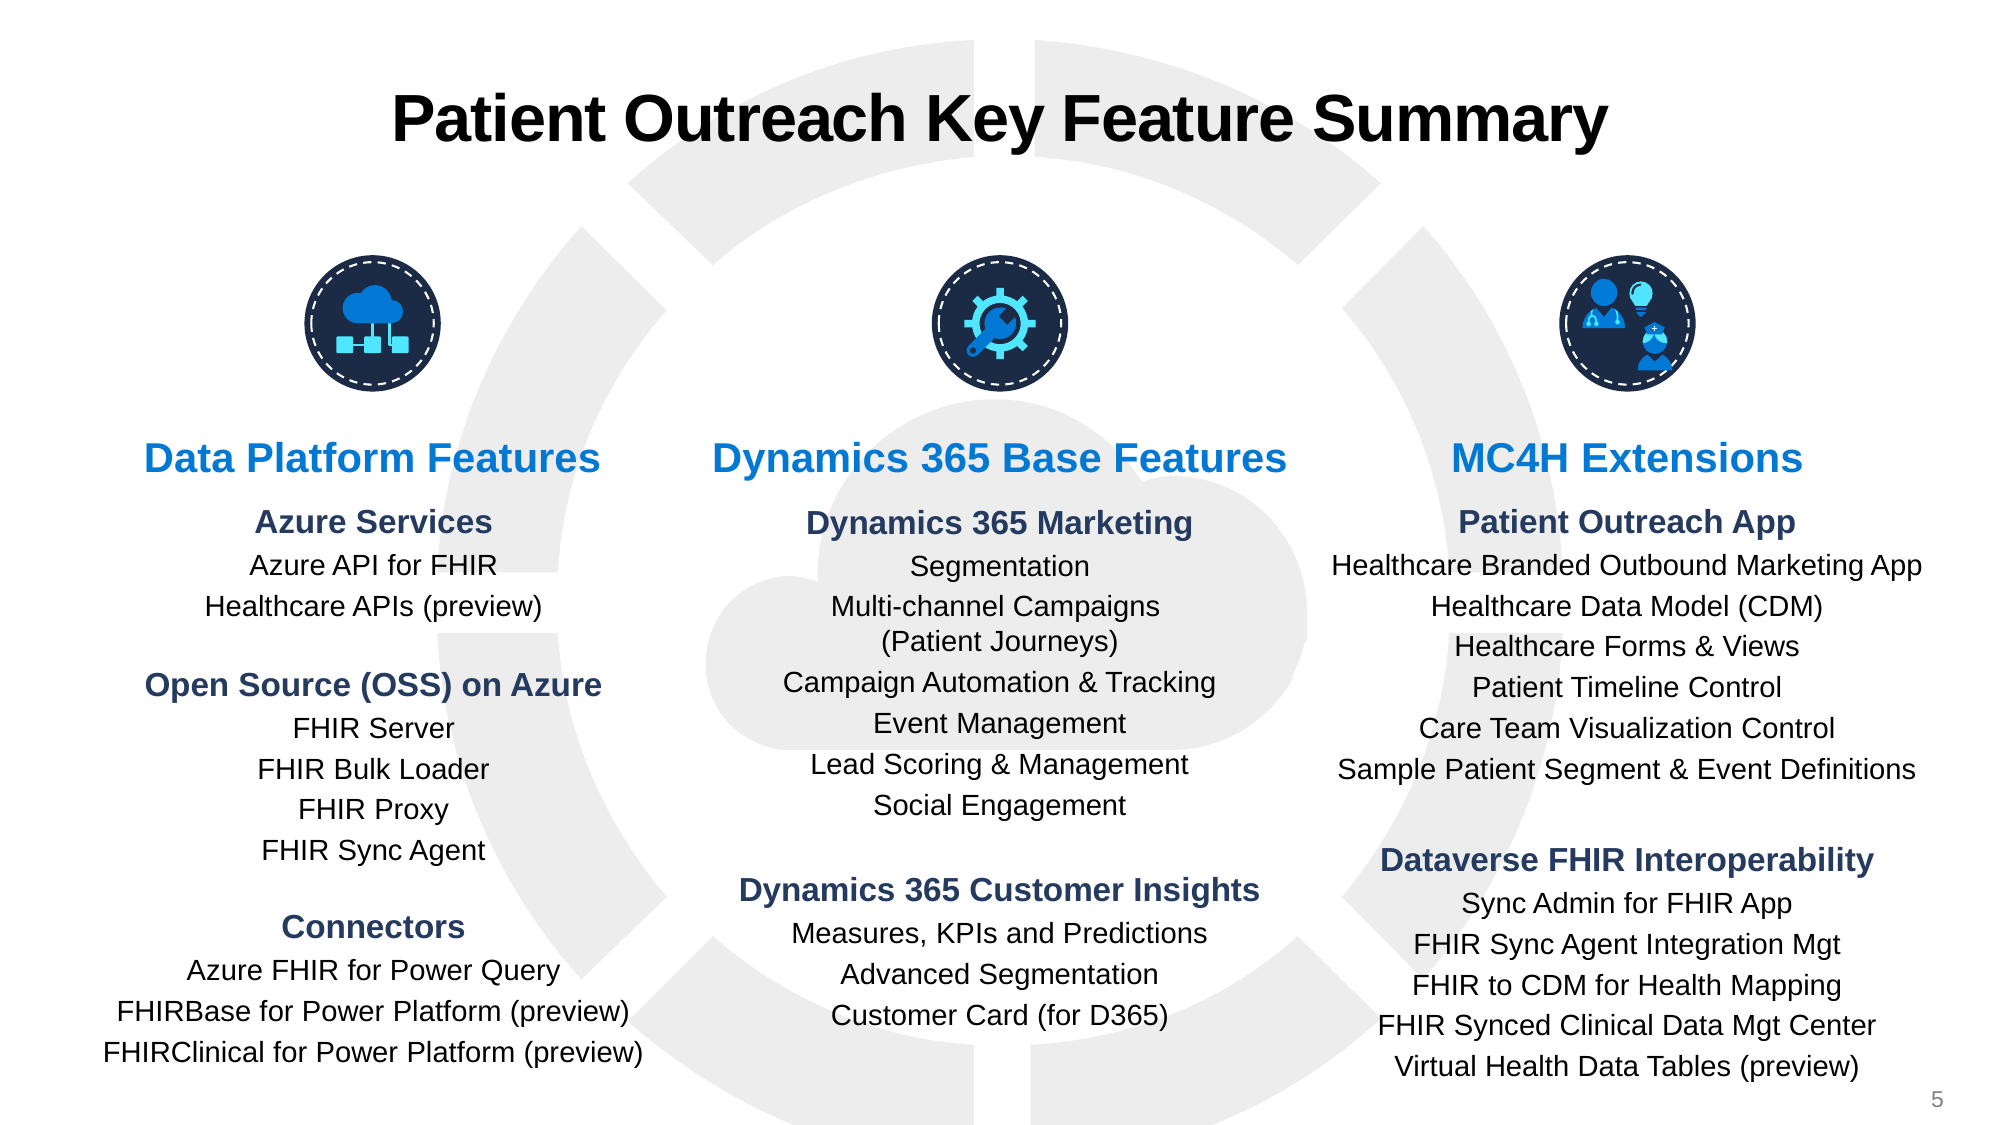

# Patient Outreach Key Feature Summary

Data Platform Features
Dynamics 365 Base Features
MC4H Extensions
Azure Services
Azure API for FHIR
Healthcare APIs (preview)

Open Source (OSS) on Azure
FHIR Server
FHIR Bulk Loader
FHIR Proxy
FHIR Sync Agent

Connectors
Azure FHIR for Power Query
FHIRBase for Power Platform (preview)
FHIRClinical for Power Platform (preview)
Patient Outreach App
Healthcare Branded Outbound Marketing App
Healthcare Data Model (CDM)
Healthcare Forms & Views
Patient Timeline Control
Care Team Visualization Control
Sample Patient Segment & Event Definitions

Dataverse FHIR Interoperability
Sync Admin for FHIR App
FHIR Sync Agent Integration Mgt
FHIR to CDM for Health Mapping
FHIR Synced Clinical Data Mgt Center
Virtual Health Data Tables (preview)
Dynamics 365 Marketing
Segmentation
Multi-channel Campaigns
(Patient Journeys)
Campaign Automation & Tracking
Event Management
Lead Scoring & Management
Social Engagement

Dynamics 365 Customer Insights
Measures, KPIs and Predictions
Advanced Segmentation
Customer Card (for D365)

5